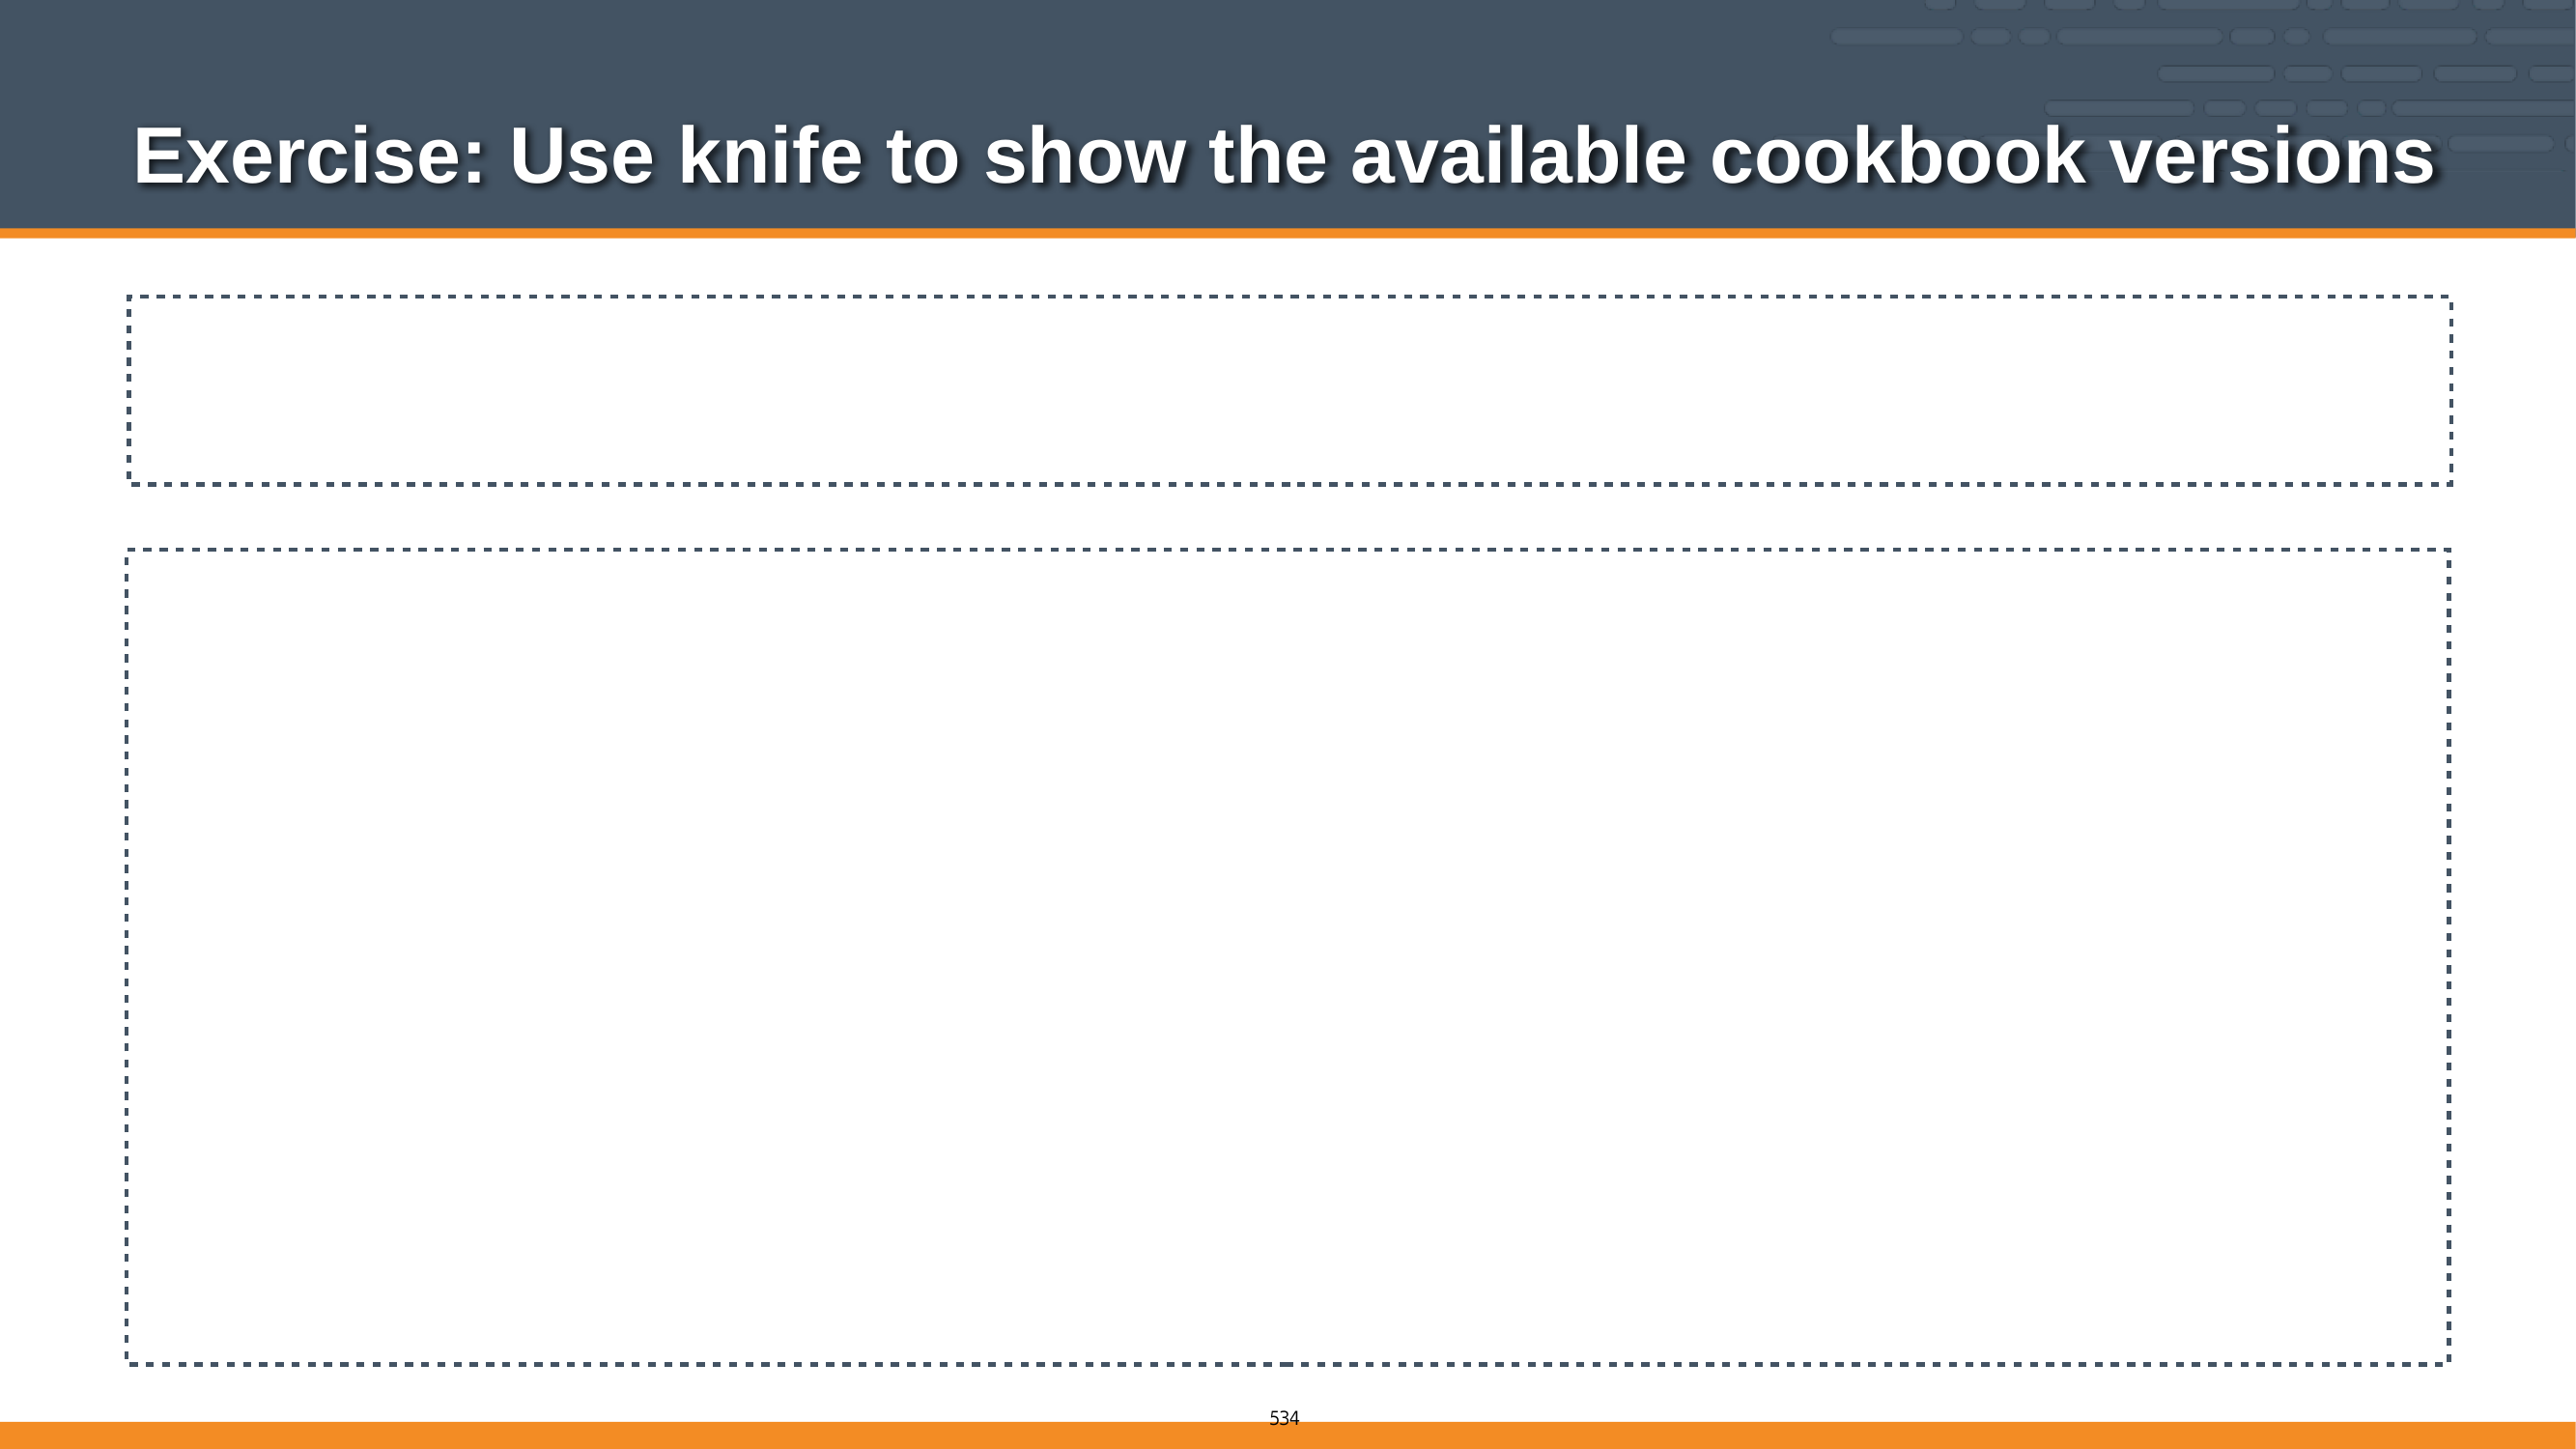

# Exercise: Use knife to show the available cookbook versions
$ knife cookbook show apache
apache   0.2.0  0.1.0
534